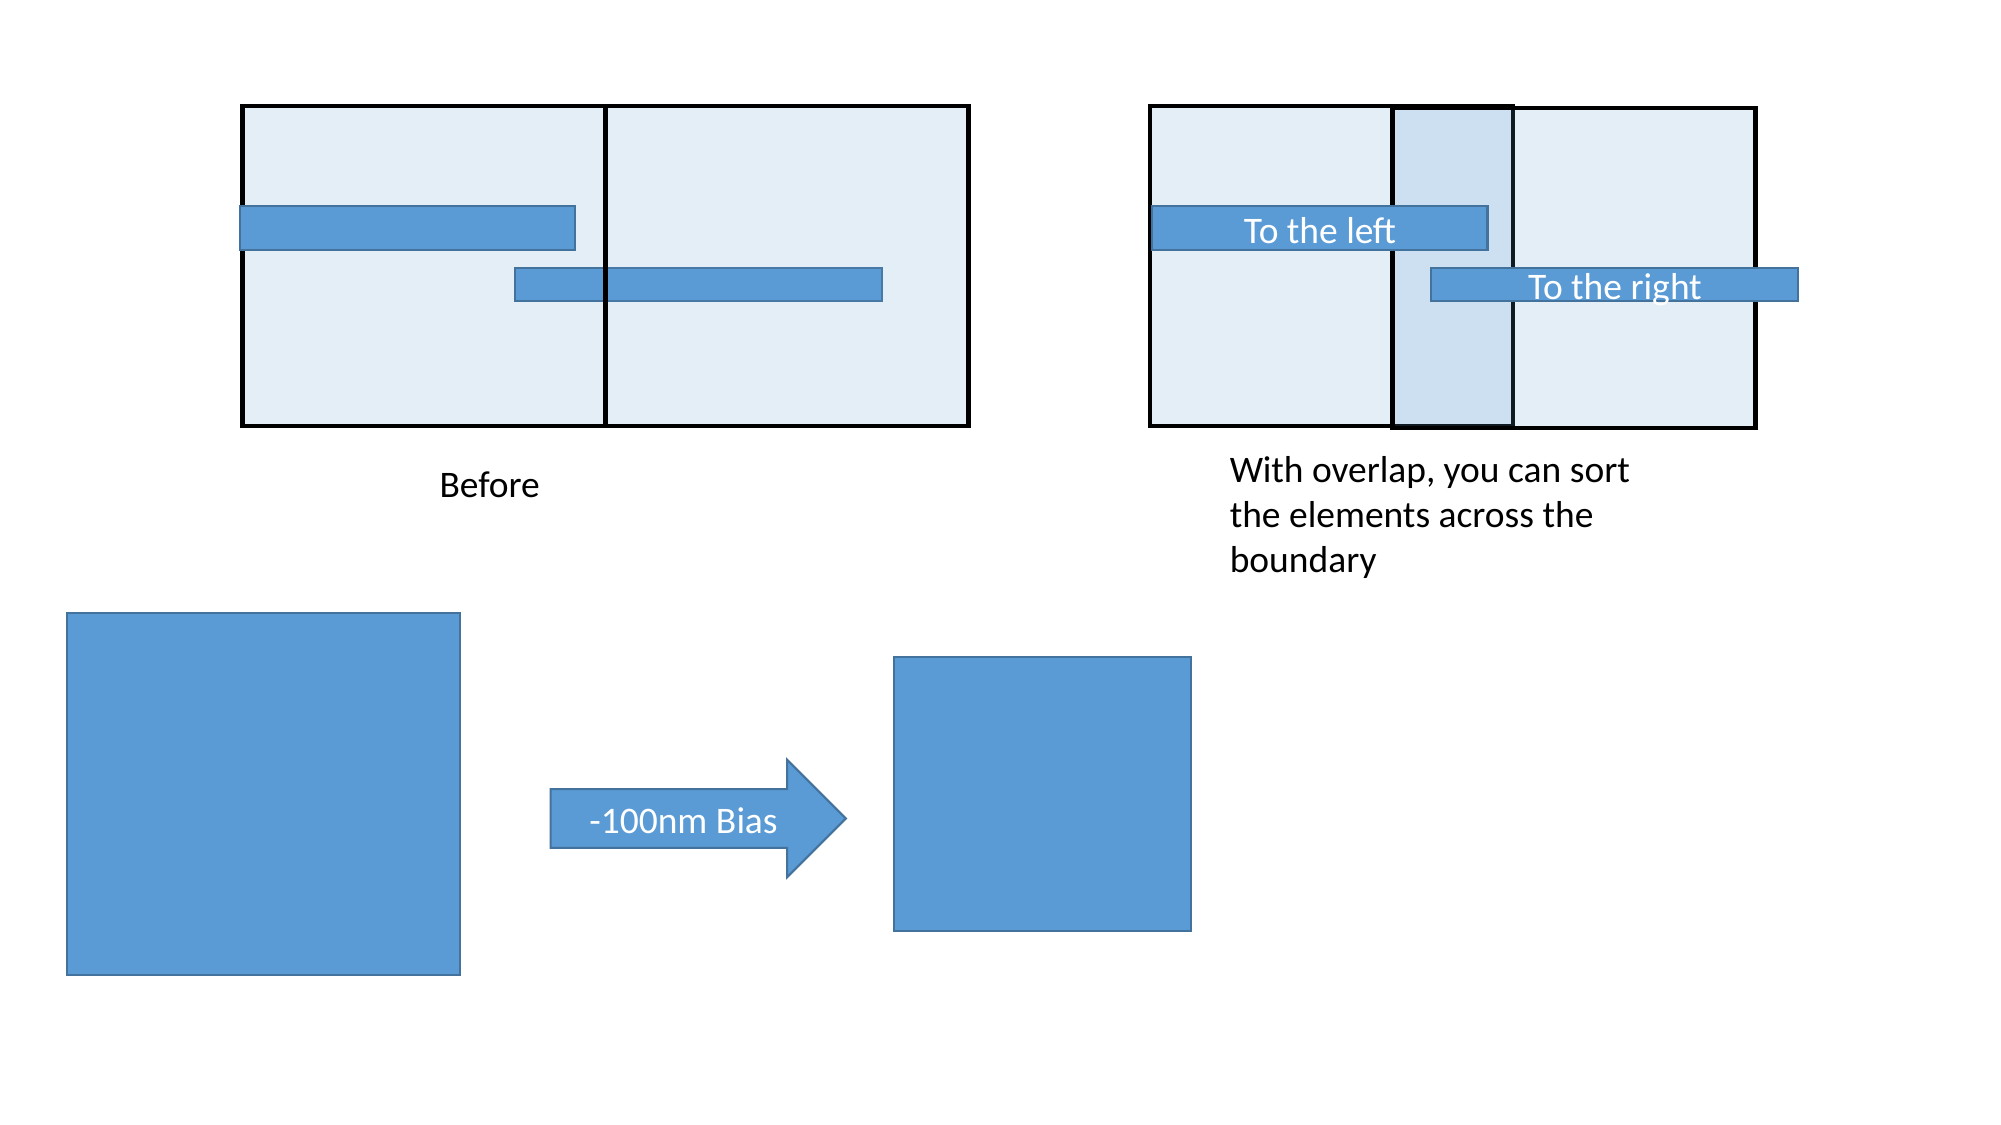

To the left

To the right
With overlap, you can sort the elements across the boundary
Before

-100nm Bias